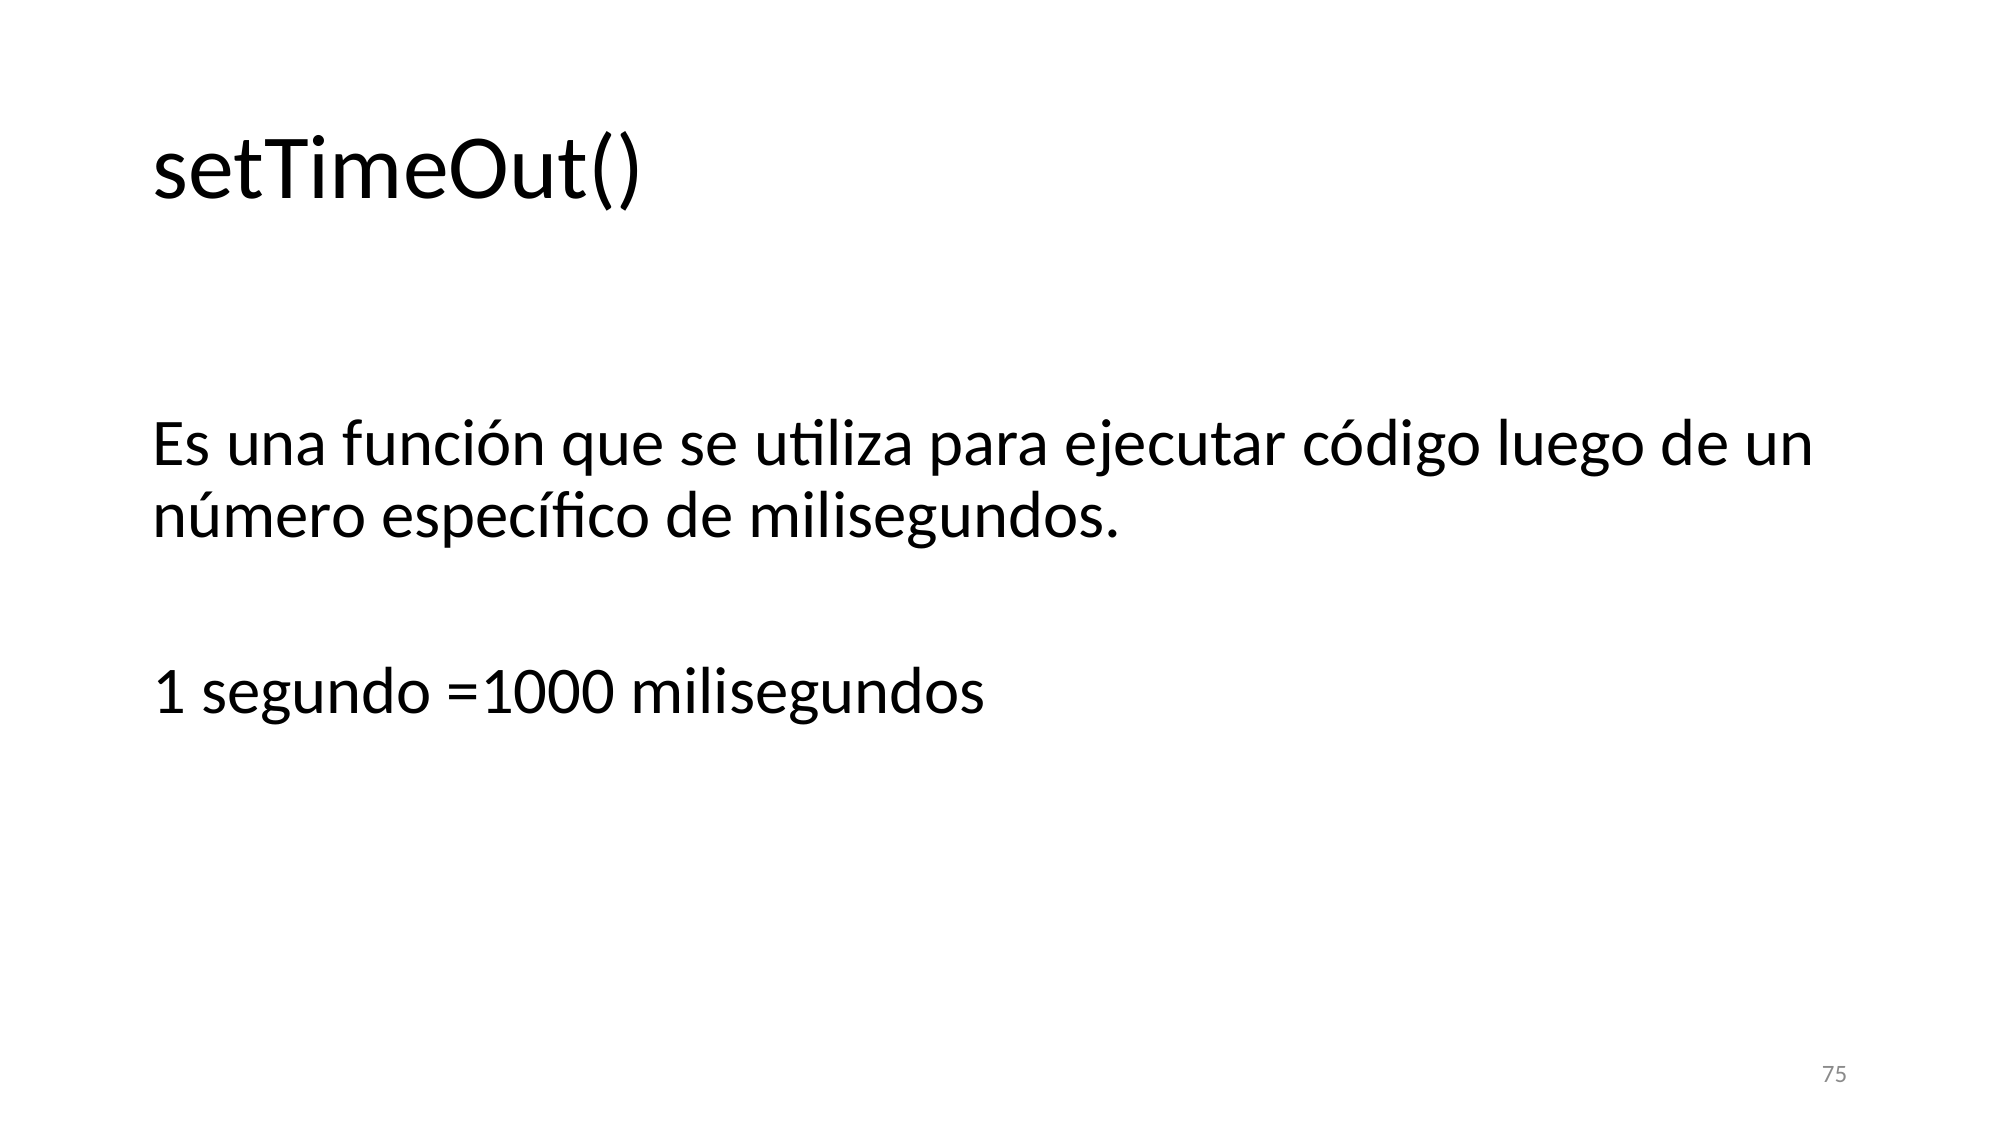

# setTimeOut()

Es una función que se utiliza para ejecutar código luego de un número específico de milisegundos.

1 segundo =1000 milisegundos
75